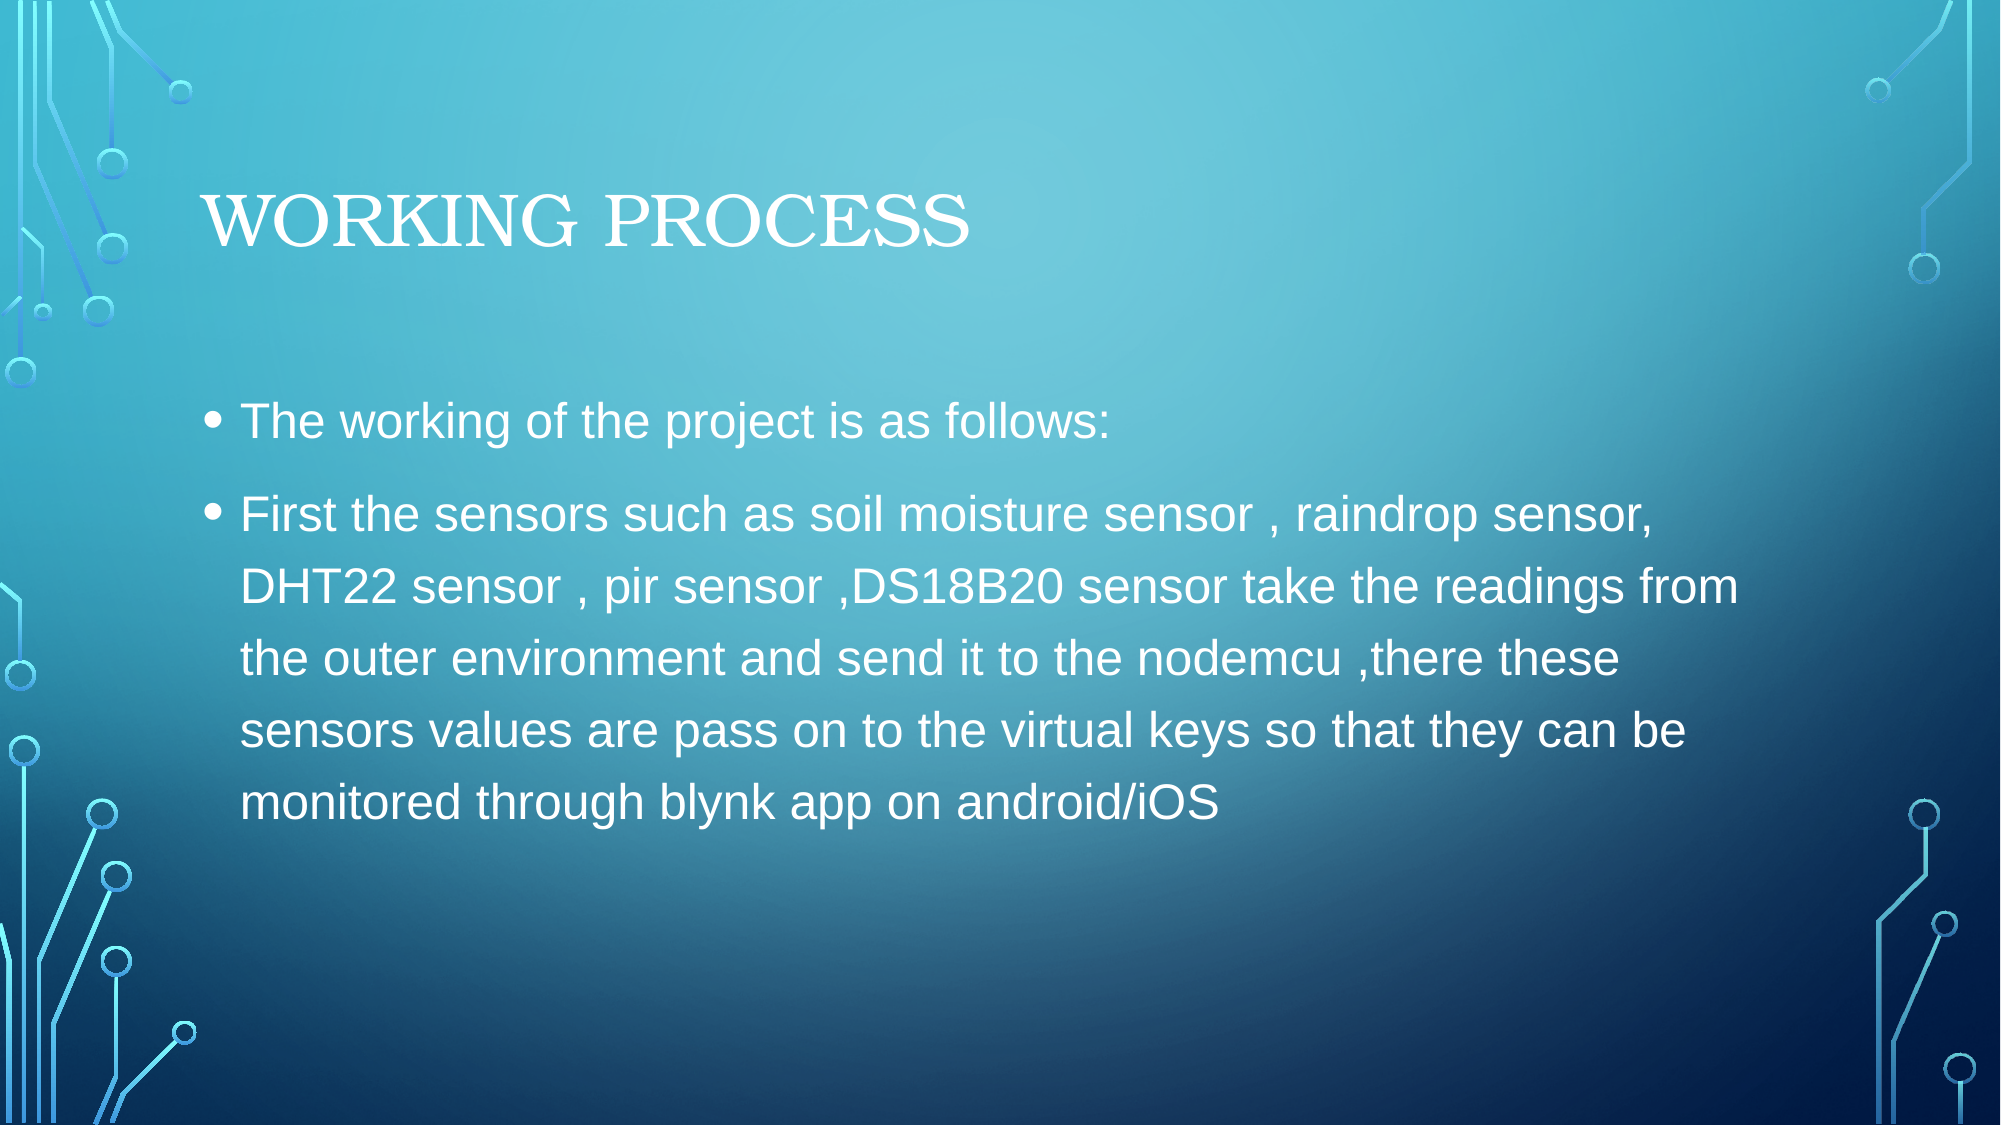

# Working process
The working of the project is as follows:
First the sensors such as soil moisture sensor , raindrop sensor, DHT22 sensor , pir sensor ,DS18B20 sensor take the readings from the outer environment and send it to the nodemcu ,there these sensors values are pass on to the virtual keys so that they can be monitored through blynk app on android/iOS